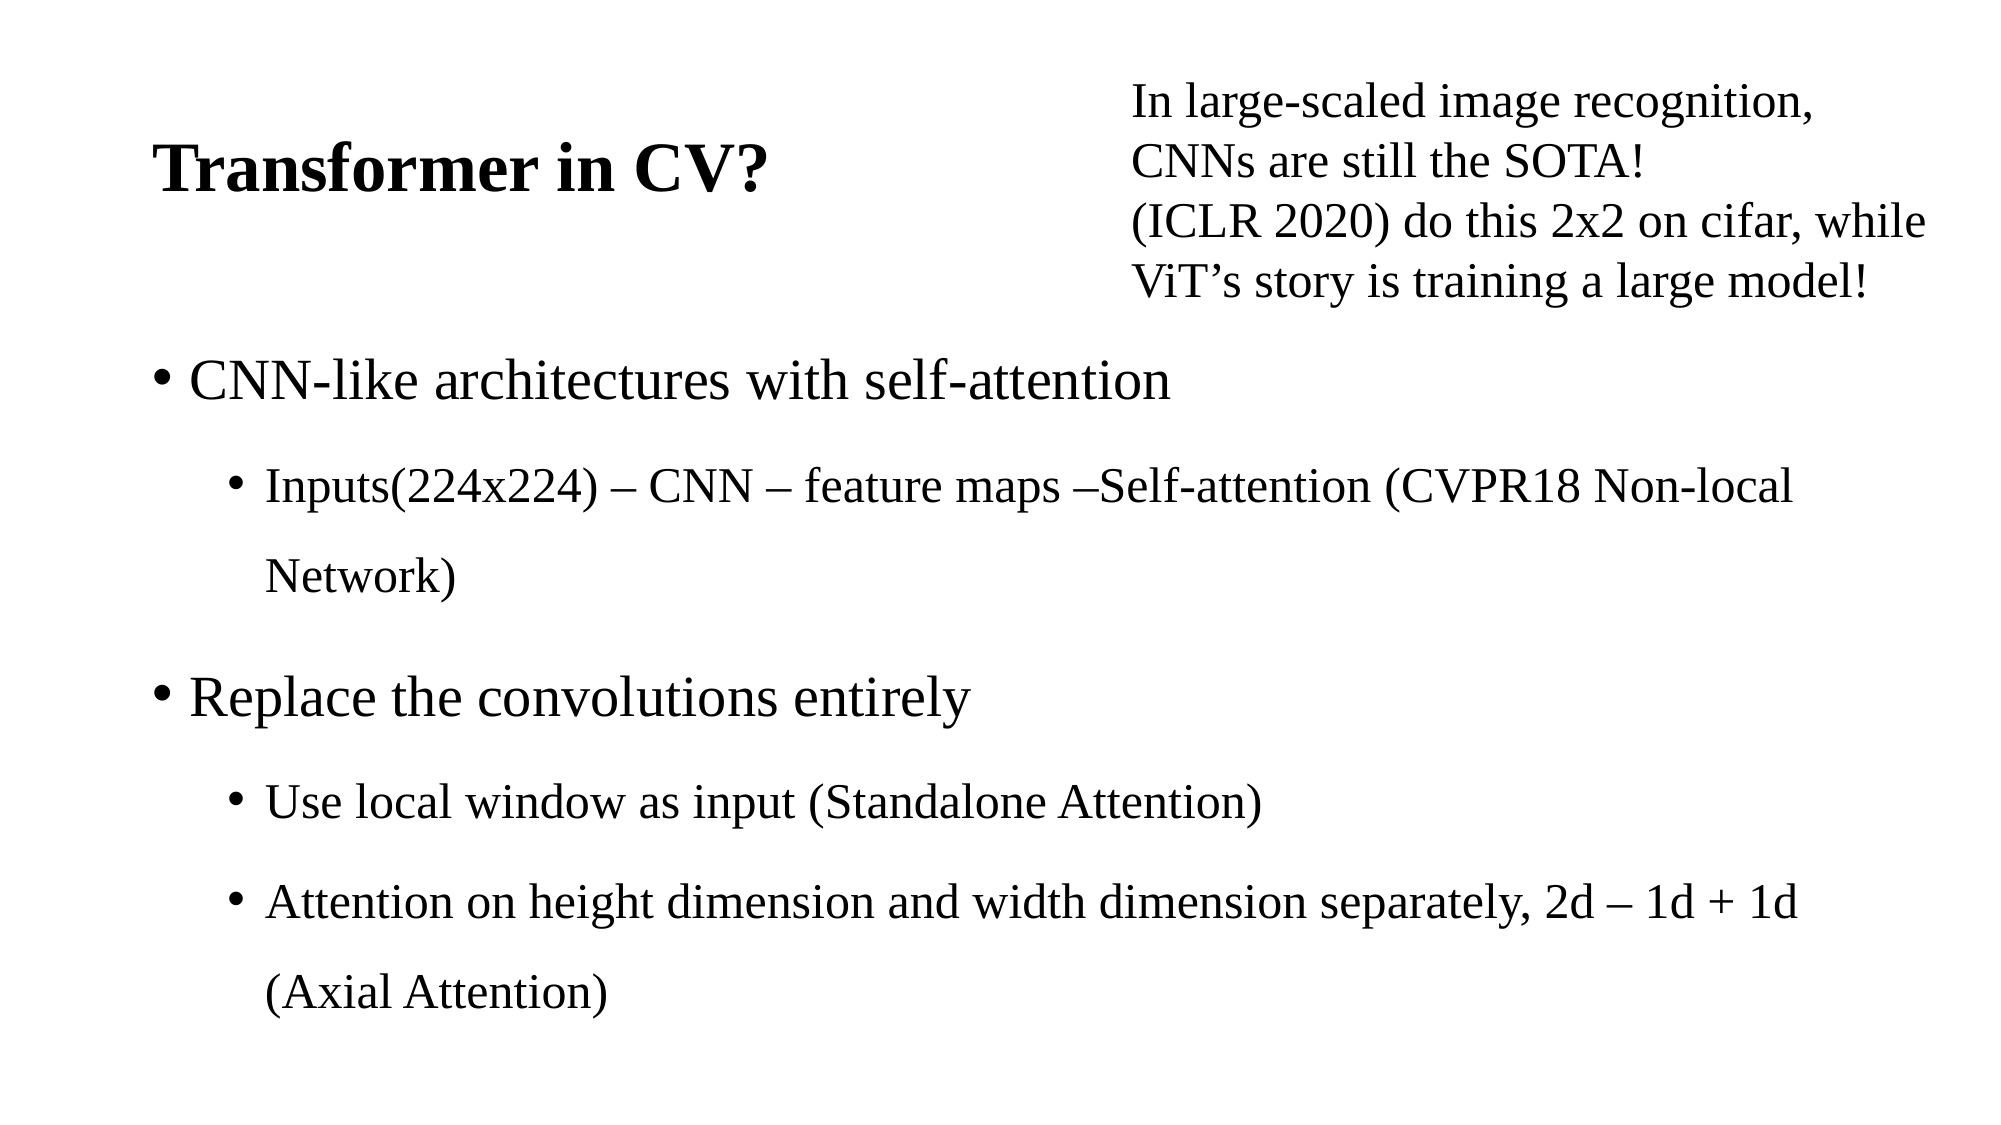

# Transformer in CV?
In large-scaled image recognition,  CNNs are still the SOTA!
(ICLR 2020) do this 2x2 on cifar, while ViT’s story is training a large model!
CNN-like architectures with self-attention
Inputs(224x224) – CNN – feature maps –Self-attention (CVPR18 Non-local Network)
Replace the convolutions entirely
Use local window as input (Standalone Attention)
Attention on height dimension and width dimension separately, 2d – 1d + 1d (Axial Attention)